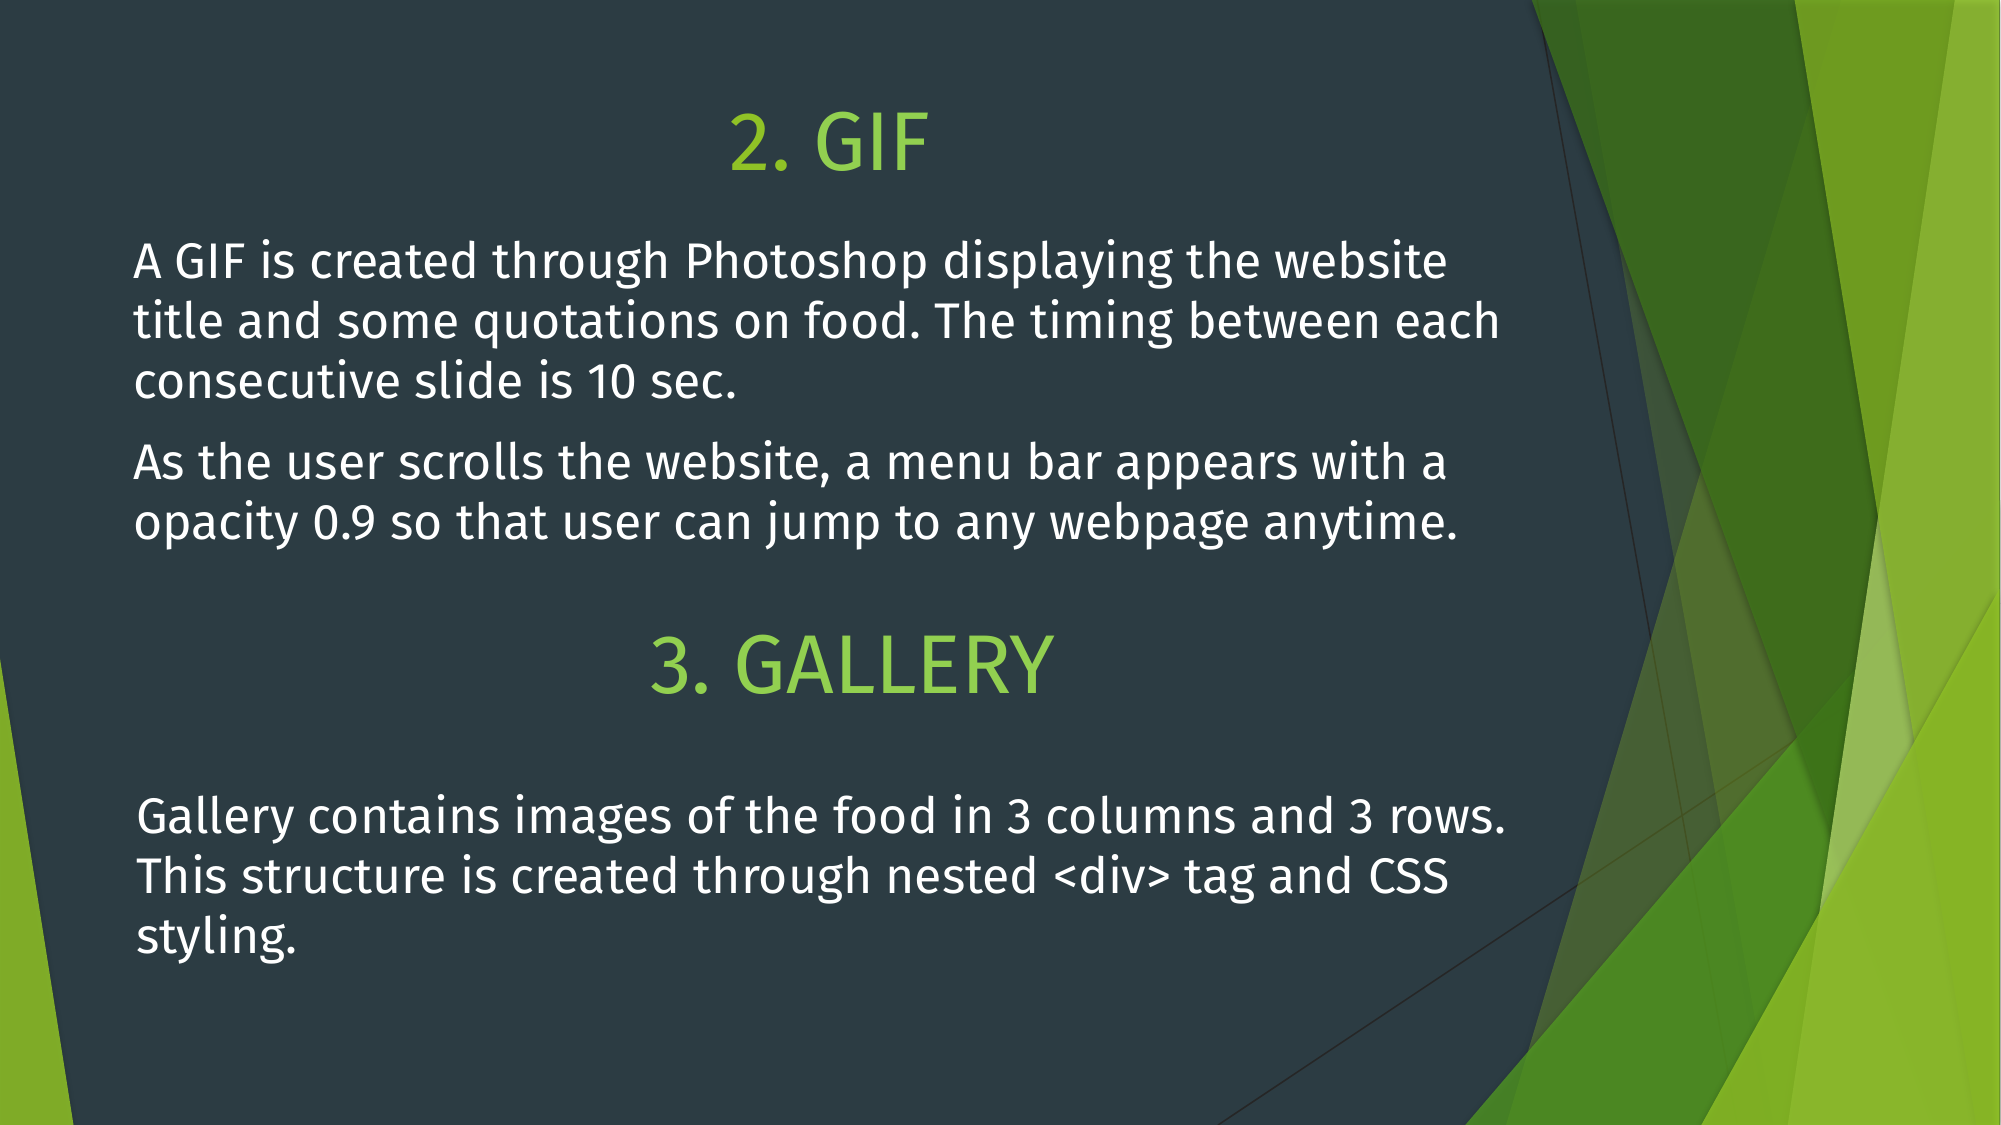

# 2. GIF
A GIF is created through Photoshop displaying the website title and some quotations on food. The timing between each consecutive slide is 10 sec.
As the user scrolls the website, a menu bar appears with a opacity 0.9 so that user can jump to any webpage anytime.
3. GALLERY
Gallery contains images of the food in 3 columns and 3 rows. This structure is created through nested <div> tag and CSS styling.